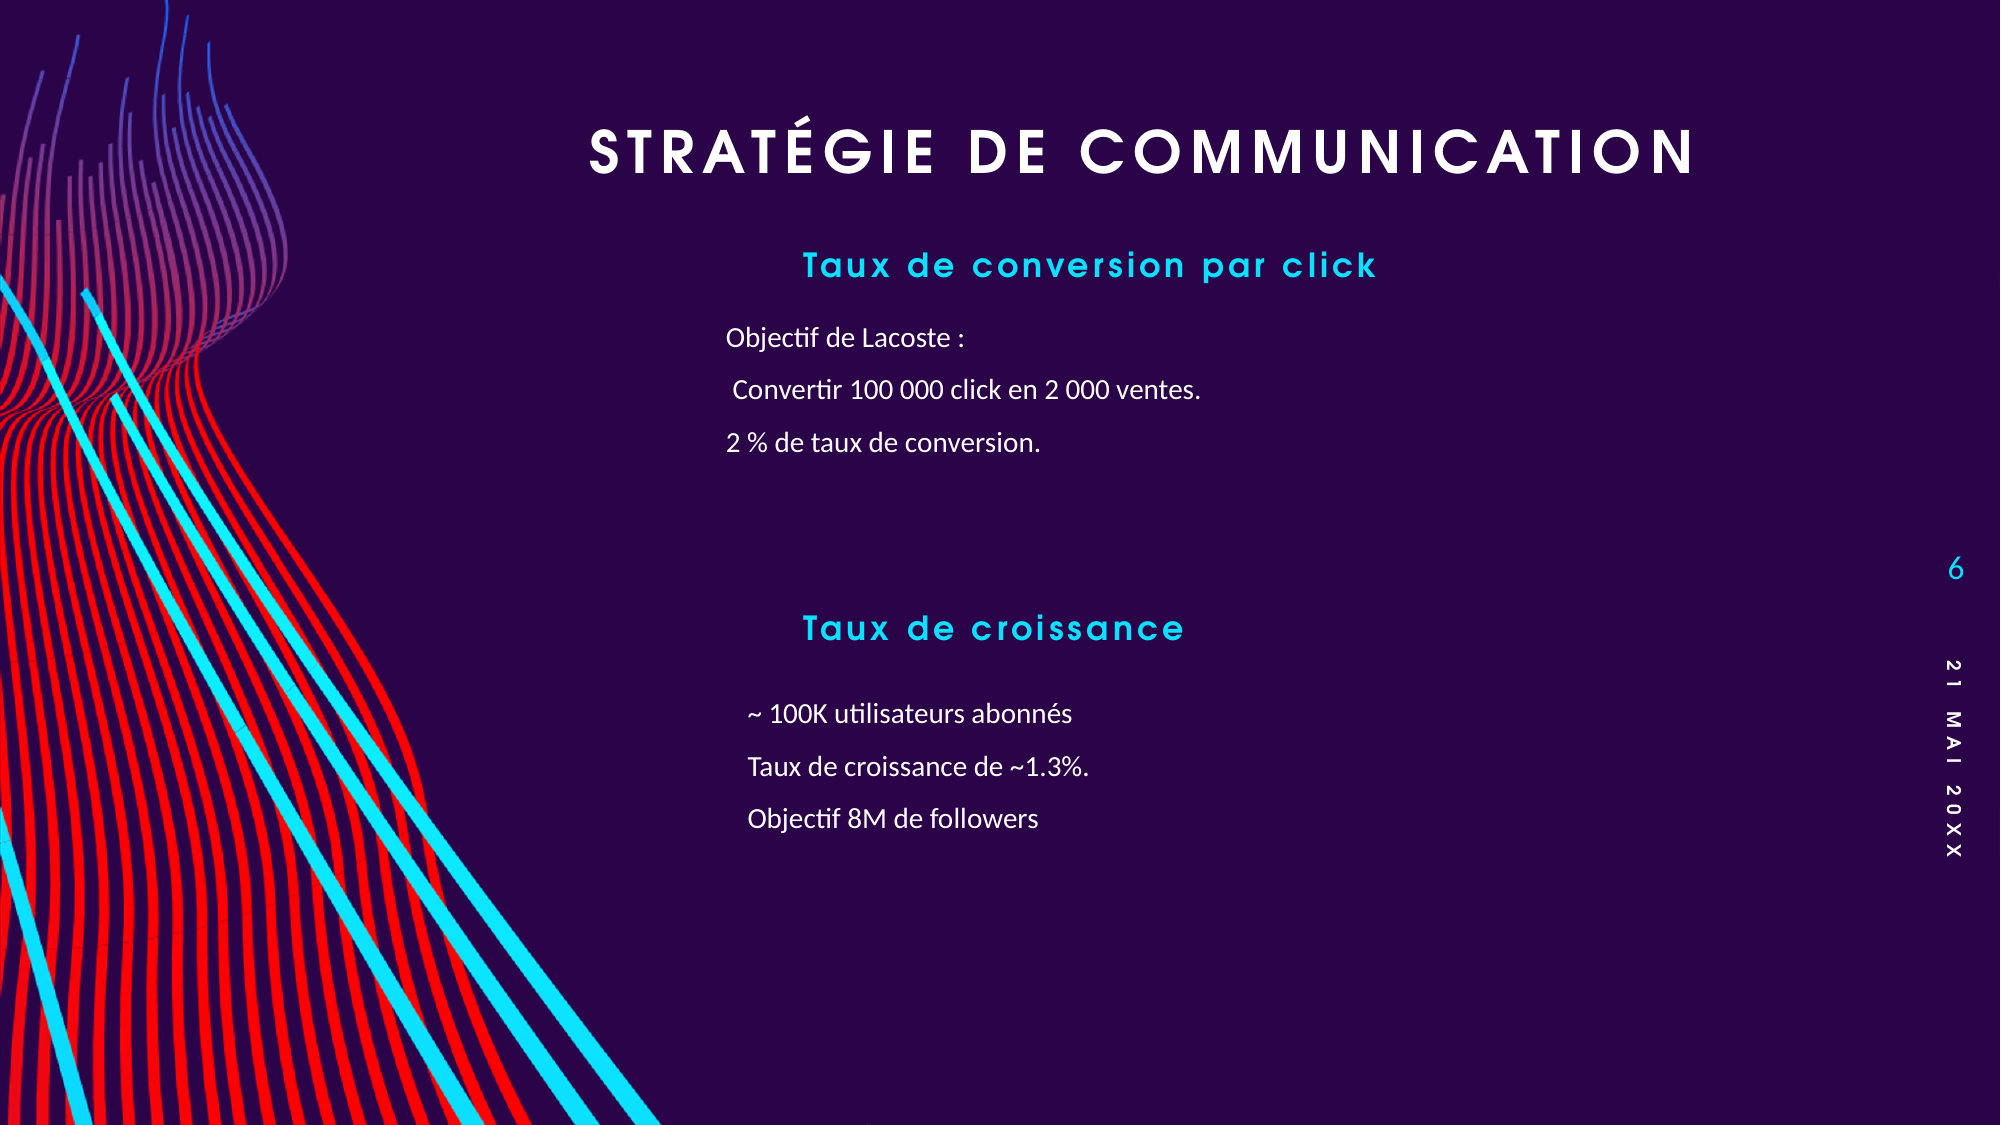

# Stratégie de communication
Taux de conversion par click
Objectif de Lacoste :
 Convertir 100 000 click en 2 000 ventes.
2 % de taux de conversion.

6
Taux de croissance
~ 100K utilisateurs abonnés
Taux de croissance de ~1.3%.
Objectif 8M de followers
21 mai 20XX